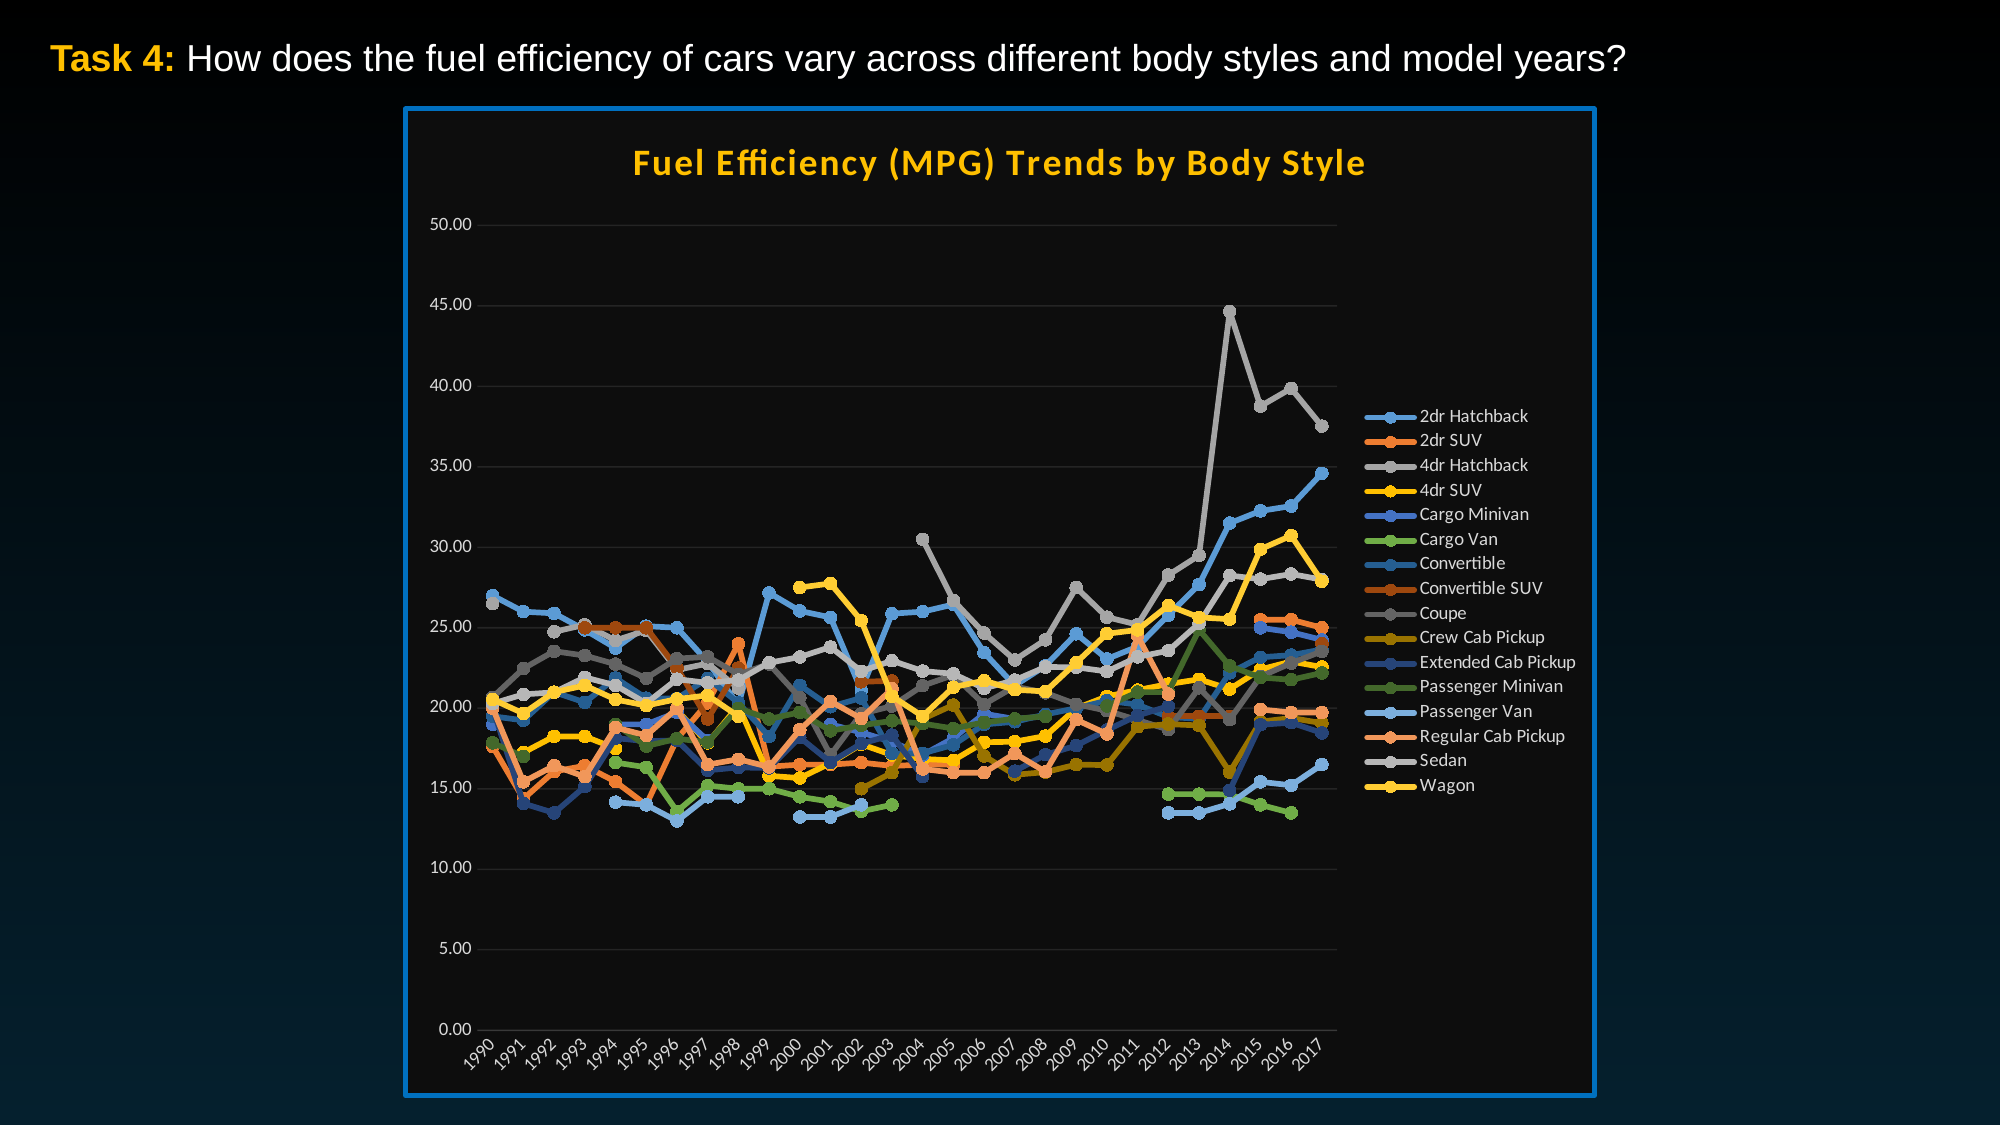

Task 4: How does the fuel efficiency of cars vary across different body styles and model years?

### Chart: Fuel Efficiency (MPG) Trends by Body Style

| Category | 2dr Hatchback | 2dr SUV | 4dr Hatchback | 4dr SUV | Cargo Minivan | Cargo Van | Convertible | Convertible SUV | Coupe | Crew Cab Pickup | Extended Cab Pickup | Passenger Minivan | Passenger Van | Regular Cab Pickup | Sedan | Wagon |
|---|---|---|---|---|---|---|---|---|---|---|---|---|---|---|---|---|
| 1990 | 27.0 | 17.625 | 26.5 | None | 19.0 | None | 19.5 | None | 20.681818181818183 | None | 20.0 | 17.85 | None | 20.0 | 20.28846153846154 | 20.55 |
| 1991 | 26.0 | 14.375 | None | 17.25 | None | None | 19.25 | None | 22.46875 | None | 14.083333333333334 | 17.0 | None | 15.428571428571429 | 20.86111111111111 | 19.681818181818183 |
| 1992 | 25.892857142857142 | 16.071428571428573 | 24.75 | 18.25 | None | None | 21.0 | None | 23.545454545454547 | None | 13.5 | None | None | 16.428571428571427 | 20.9875 | 21.0 |
| 1993 | 24.87037037037037 | 16.428571428571427 | 25.1875 | 18.25 | None | None | 20.363636363636363 | 25.0 | 23.272727272727273 | None | 15.136363636363637 | None | None | 15.75 | 21.92 | 21.416666666666668 |
| 1994 | 23.736842105263158 | 15.4375 | 24.214285714285715 | 17.5 | 19.0 | 16.625 | 21.875 | 25.0 | 22.738095238095237 | None | 18.142857142857142 | 19.0 | 14.166666666666666 | 18.8 | 21.421875 | 20.545454545454547 |
| 1995 | 25.1 | 14.0 | 24.833333333333332 | None | 19.0 | 16.333333333333332 | 20.625 | 25.0 | 21.862068965517242 | None | 17.954545454545453 | 17.65 | 14.0 | 18.3125 | 20.307692307692307 | 20.166666666666668 |
| 1996 | 25.0 | 18.1 | 22.375 | 19.875 | 19.75 | 13.6 | 20.6 | 22.5 | 23.083333333333332 | None | 18.0 | 18.11111111111111 | 13.0 | 20.0 | 21.805555555555557 | 20.571428571428573 |
| 1997 | 22.875 | 20.333333333333332 | 22.77777777777778 | 17.85 | 18.0 | 15.2 | 21.857142857142858 | 19.333333333333332 | 23.196428571428573 | None | 16.142857142857142 | 17.88888888888889 | 14.5 | 16.5 | 21.57894736842105 | 20.8 |
| 1998 | 20.2 | 24.0 | 21.25 | 20.166666666666668 | None | 15.0 | 20.333333333333332 | 22.5 | 22.107142857142858 | None | 16.328125 | 20.0 | 14.5 | 16.833333333333332 | 21.75 | 19.5 |
| 1999 | 27.166666666666668 | 16.375 | None | 15.8 | None | 15.0 | 18.25 | None | 22.75 | None | 16.28846153846154 | 19.333333333333332 | None | 16.357142857142858 | 22.828125 | None |
| 2000 | 26.045454545454547 | 16.5 | None | 15.666666666666666 | None | 14.5 | 21.428571428571427 | None | 20.666666666666668 | None | 18.1875 | 19.75 | 13.25 | 18.666666666666668 | 23.181818181818183 | 27.5 |
| 2001 | 25.642857142857142 | 16.5 | None | 16.59090909090909 | 19.0 | 14.2 | 20.09375 | None | 17.08823529411765 | None | 16.642857142857142 | 18.6 | 13.25 | 20.428571428571427 | 23.80188679245283 | 27.75 |
| 2002 | 21.125 | 16.625 | None | 17.764705882352942 | 18.5 | 13.6 | 20.642857142857142 | 21.642857142857142 | 19.65 | 15.0 | 17.805555555555557 | 18.9375 | 14.0 | 19.366666666666667 | 22.3 | 25.444444444444443 |
| 2003 | 25.875 | 16.416666666666668 | None | 17.1 | 17.916666666666668 | 14.0 | 17.192307692307693 | 21.7 | 20.136363636363637 | 16.0 | 18.333333333333332 | 19.216216216216218 | None | 21.208333333333332 | 22.951923076923077 | 20.75 |
| 2004 | 26.0 | 16.5 | 30.5 | 16.846938775510203 | 17.1 | None | 17.2 | None | 21.4 | 19.333333333333332 | 15.75 | 19.05 | None | 16.23076923076923 | 22.31159420289855 | 19.5 |
| 2005 | 26.444444444444443 | 16.5 | 26.7 | 16.761904761904763 | 18.142857142857142 | None | 17.727272727272727 | None | 22.0625 | 20.2 | None | 18.74074074074074 | None | 16.0 | 22.139344262295083 | 21.305555555555557 |
| 2006 | 23.458333333333332 | None | 24.666666666666668 | 17.88888888888889 | 19.666666666666668 | None | 19.0 | None | 20.24074074074074 | 17.03846153846154 | None | 19.125 | None | 16.0 | 21.2375 | 21.717391304347824 |
| 2007 | 21.40909090909091 | None | 23.0 | 17.925925925925927 | 19.333333333333332 | None | 19.16 | None | 21.35 | 15.866666666666667 | 16.093220338983052 | 19.34375 | None | 17.192307692307693 | 21.743589743589745 | 21.15 |
| 2008 | 22.642857142857142 | None | 24.25 | 18.2734375 | 19.5 | None | 19.61904761904762 | None | 20.960526315789473 | 16.03409090909091 | 17.11111111111111 | 19.5 | None | 16.055555555555557 | 22.565217391304348 | 21.042857142857144 |
| 2009 | 24.625 | None | 27.5 | 19.99462365591398 | None | None | 20.0 | None | 20.25 | 16.5 | 17.681818181818183 | None | None | 19.285714285714285 | 22.545454545454547 | 22.833333333333332 |
| 2010 | 23.0625 | None | 25.65625 | 20.736363636363638 | None | None | 20.473684210526315 | None | 19.847826086956523 | 16.472972972972972 | 18.647058823529413 | 20.142857142857142 | None | 18.40909090909091 | 22.284615384615385 | 24.630434782608695 |
| 2011 | 23.833333333333332 | None | 25.189655172413794 | 21.131944444444443 | None | None | 20.22222222222222 | None | 19.267857142857142 | 18.85 | 19.55 | 21.0 | None | 24.5 | 23.18831168831169 | 24.866666666666667 |
| 2012 | 25.785714285714285 | None | 28.273809523809526 | 21.5 | None | 14.666666666666666 | 19.46153846153846 | 19.5 | 18.67142857142857 | 19.016666666666666 | 20.125 | 21.0 | 13.5 | 20.875 | 23.574074074074073 | 26.38235294117647 |
| 2013 | 27.681818181818183 | None | 29.49019607843137 | 21.79824561403509 | None | 14.666666666666666 | 19.34090909090909 | 19.5 | 21.267441860465116 | 18.931818181818183 | None | 24.875 | 13.5 | None | 25.2734375 | 25.644736842105264 |
| 2014 | 31.5 | None | 44.648936170212764 | 21.1900826446281 | None | 14.642857142857142 | 22.20394736842105 | 19.5 | 19.292207792207794 | 16.035714285714285 | 14.9 | 22.625 | 14.0625 | None | 28.247663551401867 | 25.53409090909091 |
| 2015 | 32.25735294117647 | 25.5 | 38.763888888888886 | 22.4089219330855 | 25.0 | 14.0 | 23.167832167832167 | None | 21.965608465608465 | 19.166666666666668 | 18.97252747252747 | 21.91346153846154 | 15.428571428571429 | 19.928571428571427 | 28.0177304964539 | 29.87878787878788 |
| 2016 | 32.56122448979592 | 25.5 | 39.868 | 22.903418803418802 | 24.72222222222222 | 13.5 | 23.3 | None | 22.807692307692307 | 19.394736842105264 | 19.107954545454547 | 21.76923076923077 | 15.214285714285714 | 19.735294117647058 | 28.33887043189369 | 30.716666666666665 |
| 2017 | 34.59375 | 25.0 | 37.52521008403362 | 22.561974789915965 | 24.25 | None | 23.651315789473685 | 24.0 | 23.53448275862069 | 19.076923076923077 | 18.467105263157894 | 22.194444444444443 | 16.5 | 19.735294117647058 | 27.992273730684328 | 27.89189189189189 |